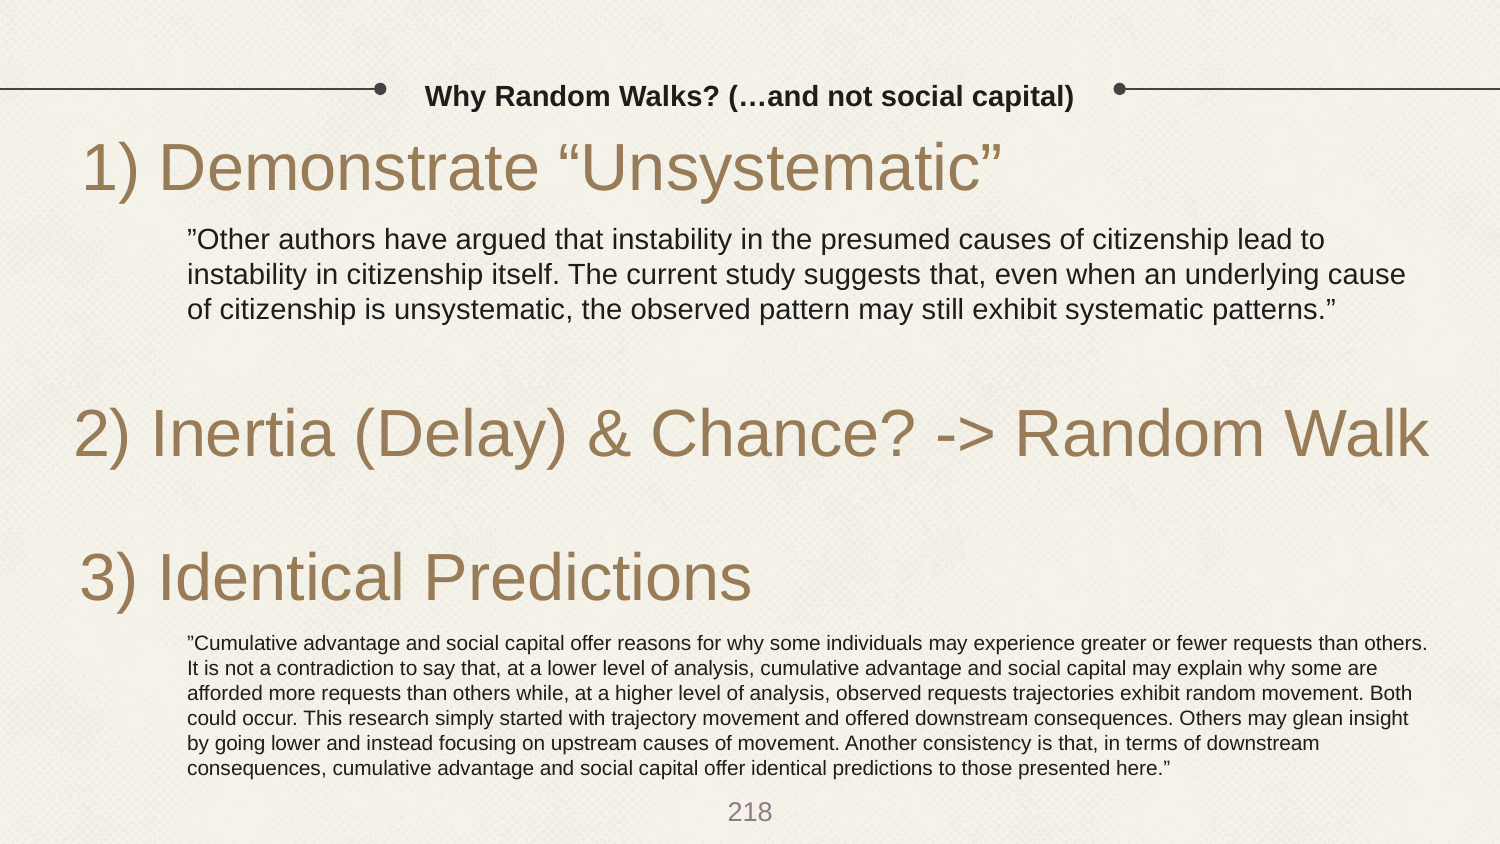

# Why Random Walks? (…and not social capital)
1) Demonstrate “Unsystematic”
”Other authors have argued that instability in the presumed causes of citizenship lead to instability in citizenship itself. The current study suggests that, even when an underlying cause of citizenship is unsystematic, the observed pattern may still exhibit systematic patterns.”
2) Inertia (Delay) & Chance? -> Random Walk
3) Identical Predictions
”Cumulative advantage and social capital offer reasons for why some individuals may experience greater or fewer requests than others. It is not a contradiction to say that, at a lower level of analysis, cumulative advantage and social capital may explain why some are afforded more requests than others while, at a higher level of analysis, observed requests trajectories exhibit random movement. Both could occur. This research simply started with trajectory movement and offered downstream consequences. Others may glean insight by going lower and instead focusing on upstream causes of movement. Another consistency is that, in terms of downstream consequences, cumulative advantage and social capital offer identical predictions to those presented here.”
218